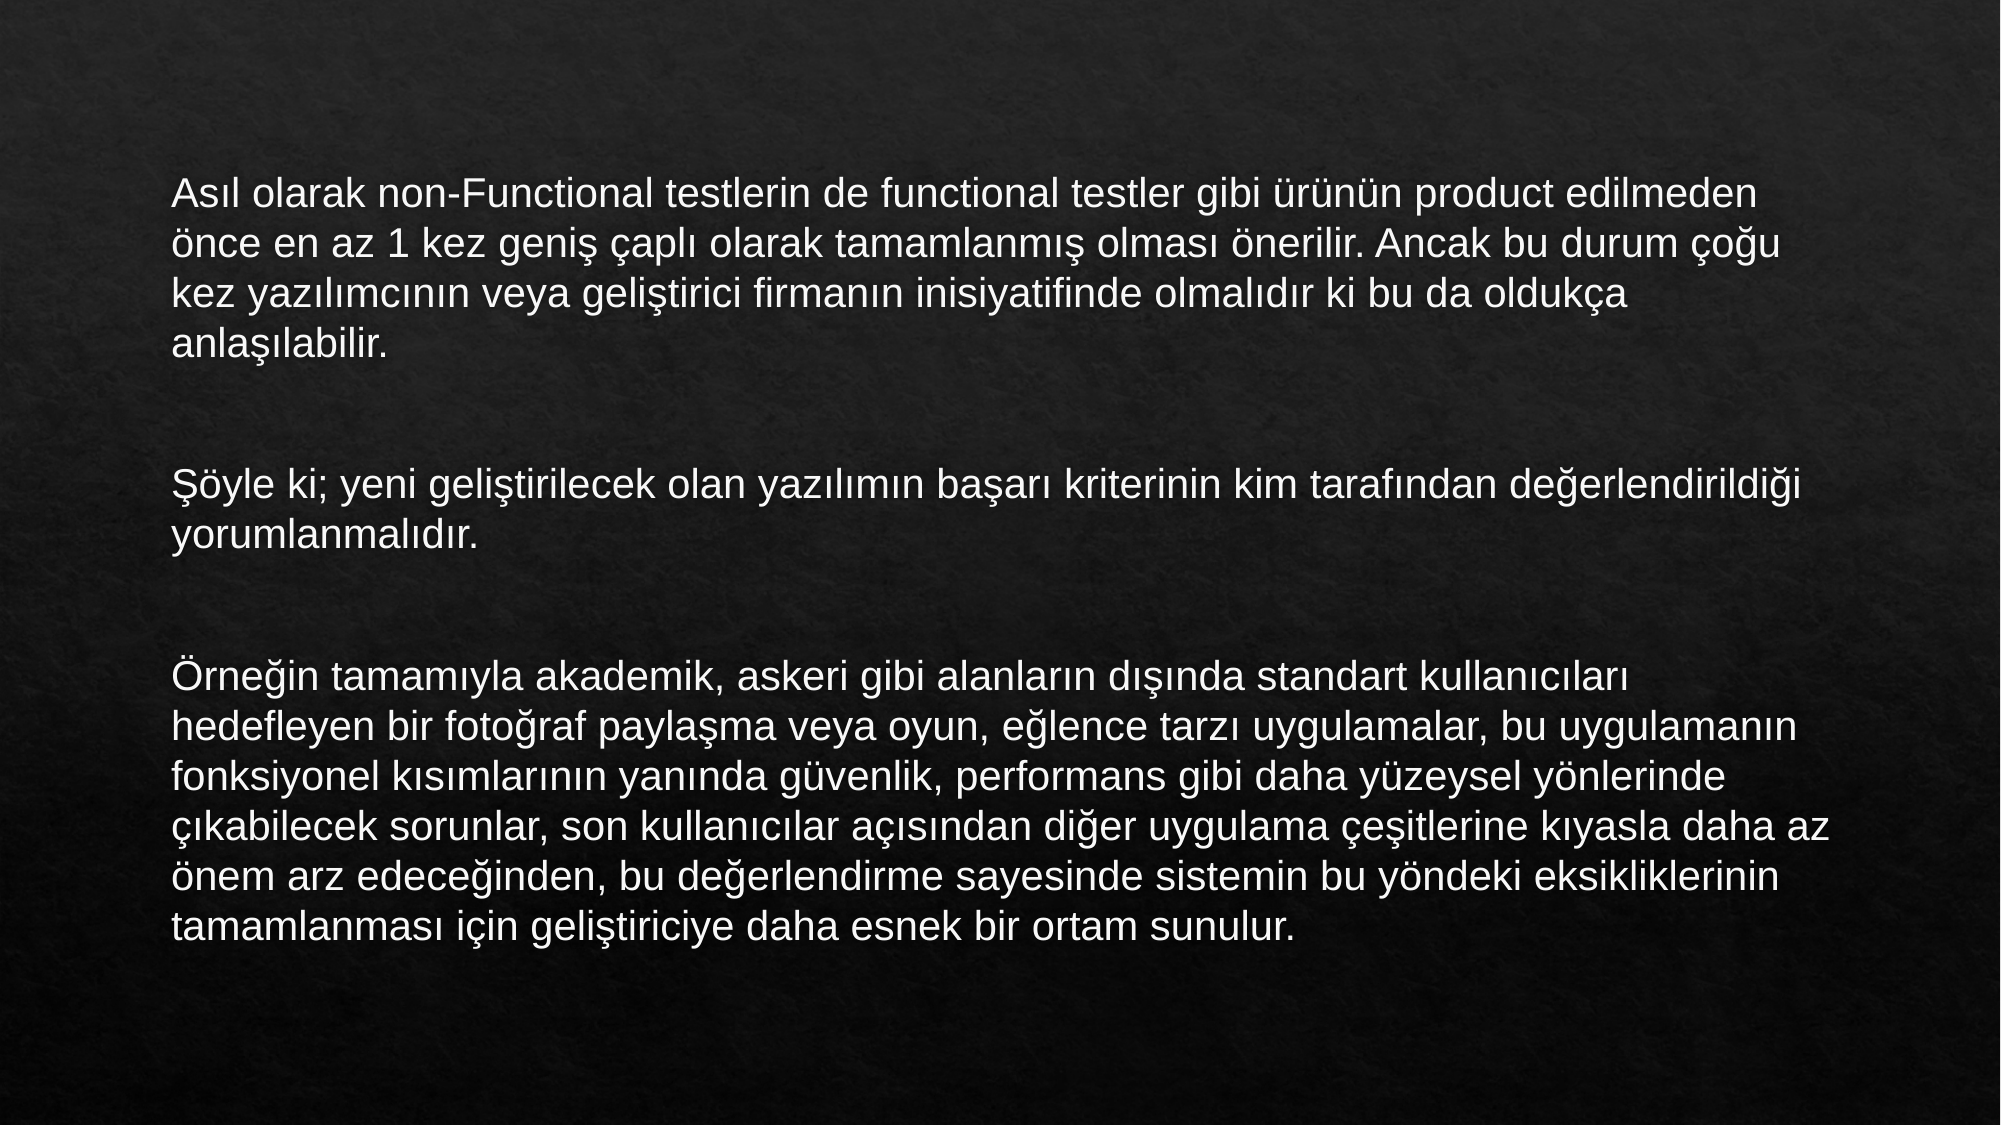

Asıl olarak non-Functional testlerin de functional testler gibi ürünün product edilmeden önce en az 1 kez geniş çaplı olarak tamamlanmış olması önerilir. Ancak bu durum çoğu kez yazılımcının veya geliştirici firmanın inisiyatifinde olmalıdır ki bu da oldukça anlaşılabilir.

Şöyle ki; yeni geliştirilecek olan yazılımın başarı kriterinin kim tarafından değerlendirildiği yorumlanmalıdır.

Örneğin tamamıyla akademik, askeri gibi alanların dışında standart kullanıcıları hedefleyen bir fotoğraf paylaşma veya oyun, eğlence tarzı uygulamalar, bu uygulamanın fonksiyonel kısımlarının yanında güvenlik, performans gibi daha yüzeysel yönlerinde çıkabilecek sorunlar, son kullanıcılar açısından diğer uygulama çeşitlerine kıyasla daha az önem arz edeceğinden, bu değerlendirme sayesinde sistemin bu yöndeki eksikliklerinin tamamlanması için geliştiriciye daha esnek bir ortam sunulur.